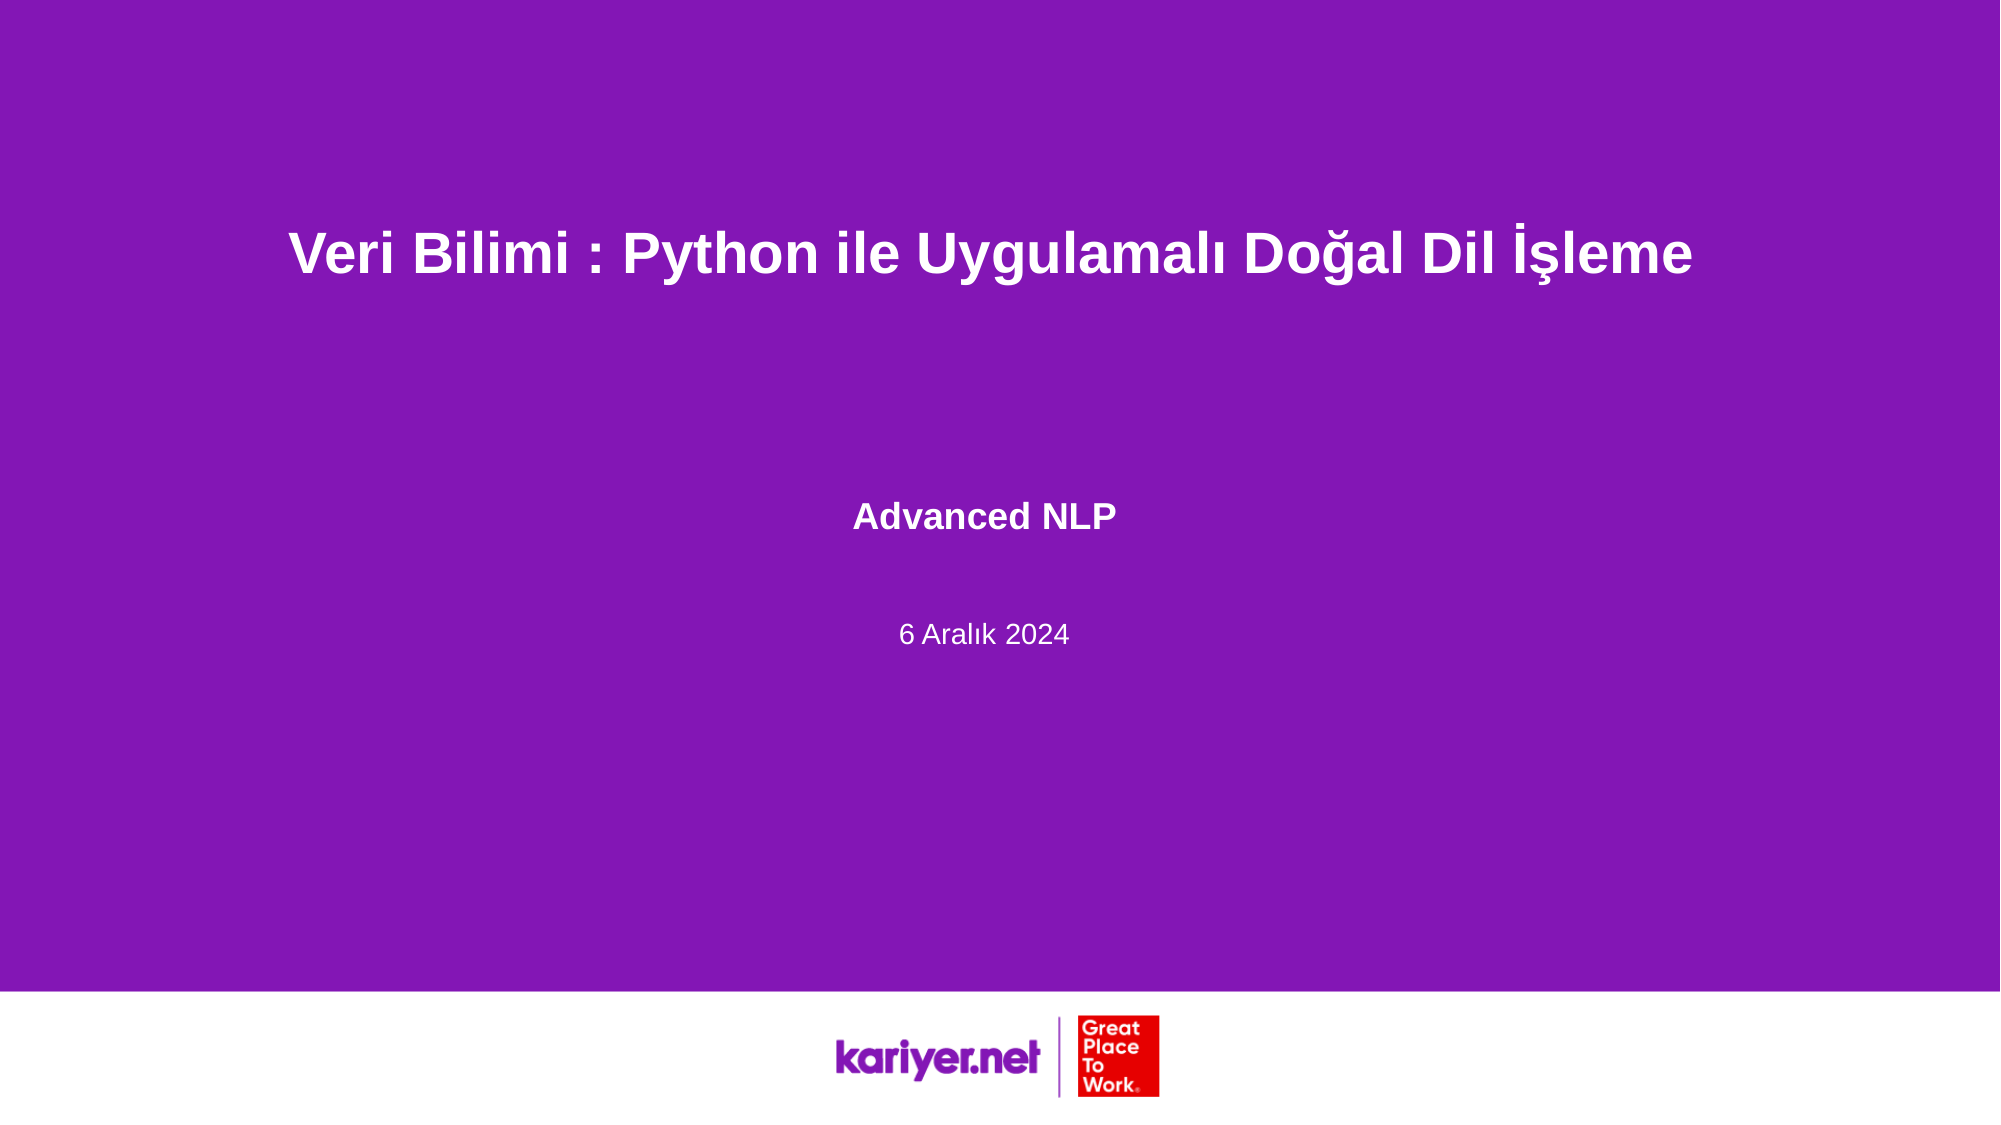

Veri Bilimi : Python ile Uygulamalı Doğal Dil İşleme
Advanced NLP

6 Aralık 2024